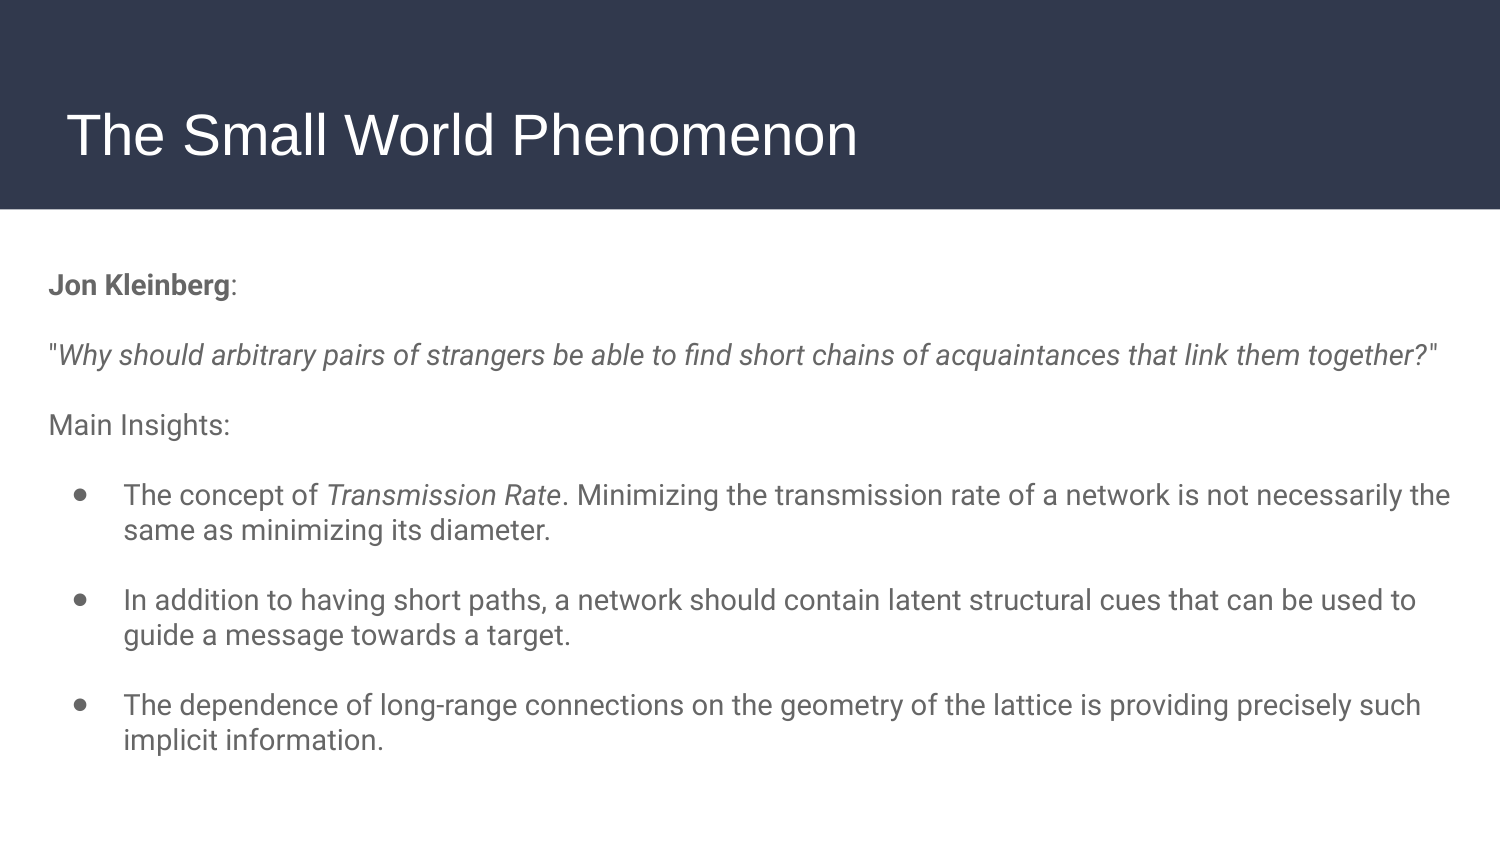

# The Small World Phenomenon
Jon Kleinberg:

"Why should arbitrary pairs of strangers be able to find short chains of acquaintances that link them together?"

Main Insights:

The concept of Transmission Rate. Minimizing the transmission rate of a network is not necessarily the same as minimizing its diameter.

In addition to having short paths, a network should contain latent structural cues that can be used to guide a message towards a target.

The dependence of long-range connections on the geometry of the lattice is providing precisely such implicit information.